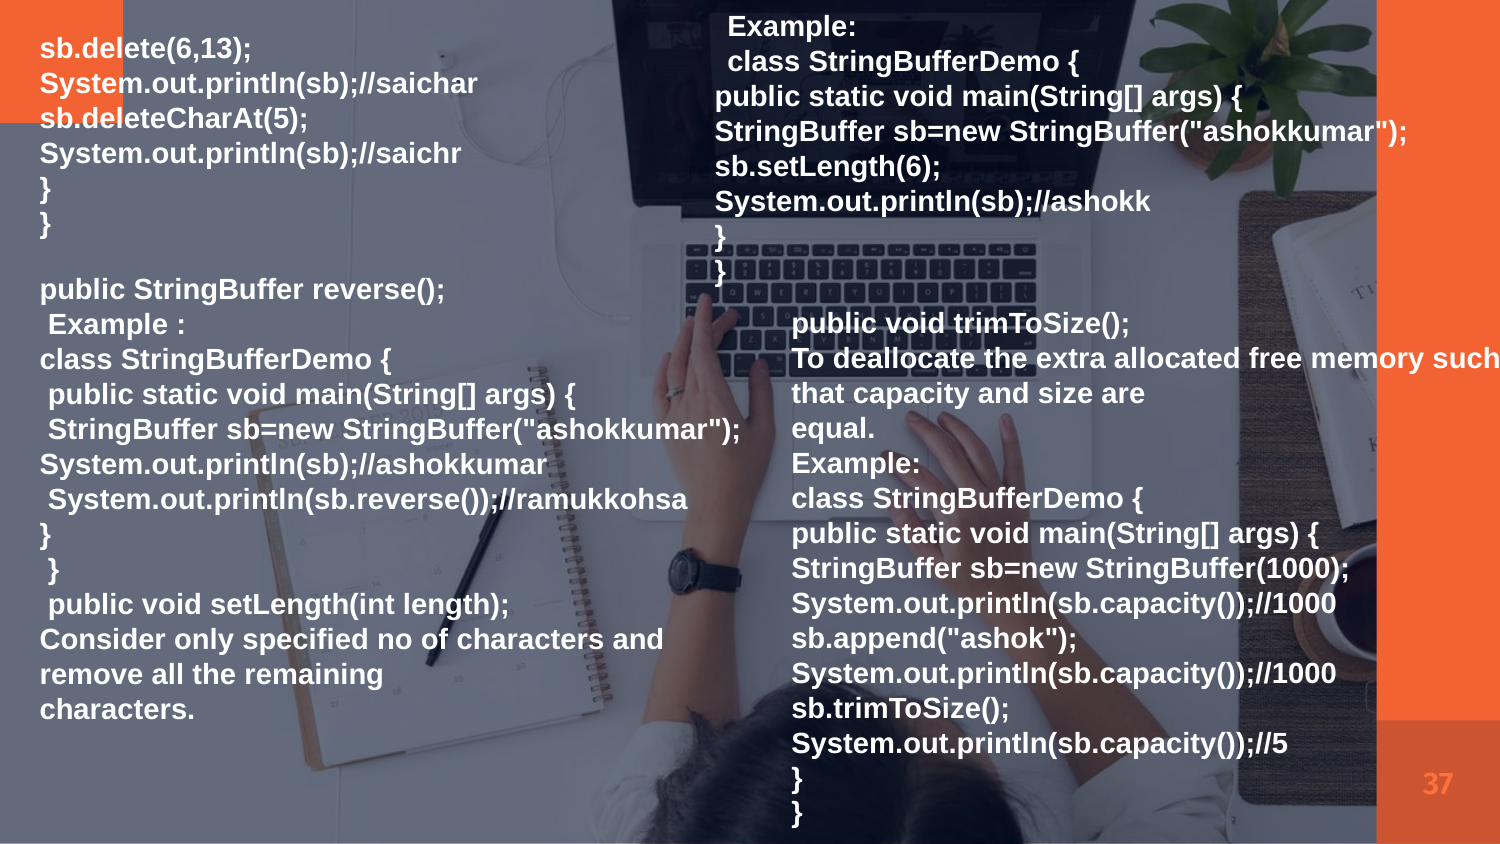

Example:
class StringBufferDemo {
sb.delete(6,13);
System.out.println(sb);//saichar
sb.deleteCharAt(5);
System.out.println(sb);//saichr
}
}
public static void main(String[] args) {
StringBuffer sb=new StringBuffer("ashokkumar");
sb.setLength(6);
System.out.println(sb);//ashokk
}
}
public StringBuffer reverse();
 Example :
class StringBufferDemo {
 public static void main(String[] args) {
 StringBuffer sb=new StringBuffer("ashokkumar");
System.out.println(sb);//ashokkumar
 System.out.println(sb.reverse());//ramukkohsa
}
 }
 public void setLength(int length);
Consider only specified no of characters and remove all the remaining
characters.
public void trimToSize();
To deallocate the extra allocated free memory such that capacity and size are
equal.
Example:
class StringBufferDemo {
public static void main(String[] args) {
StringBuffer sb=new StringBuffer(1000);
System.out.println(sb.capacity());//1000
sb.append("ashok");
System.out.println(sb.capacity());//1000
sb.trimToSize();
System.out.println(sb.capacity());//5
}
}
37